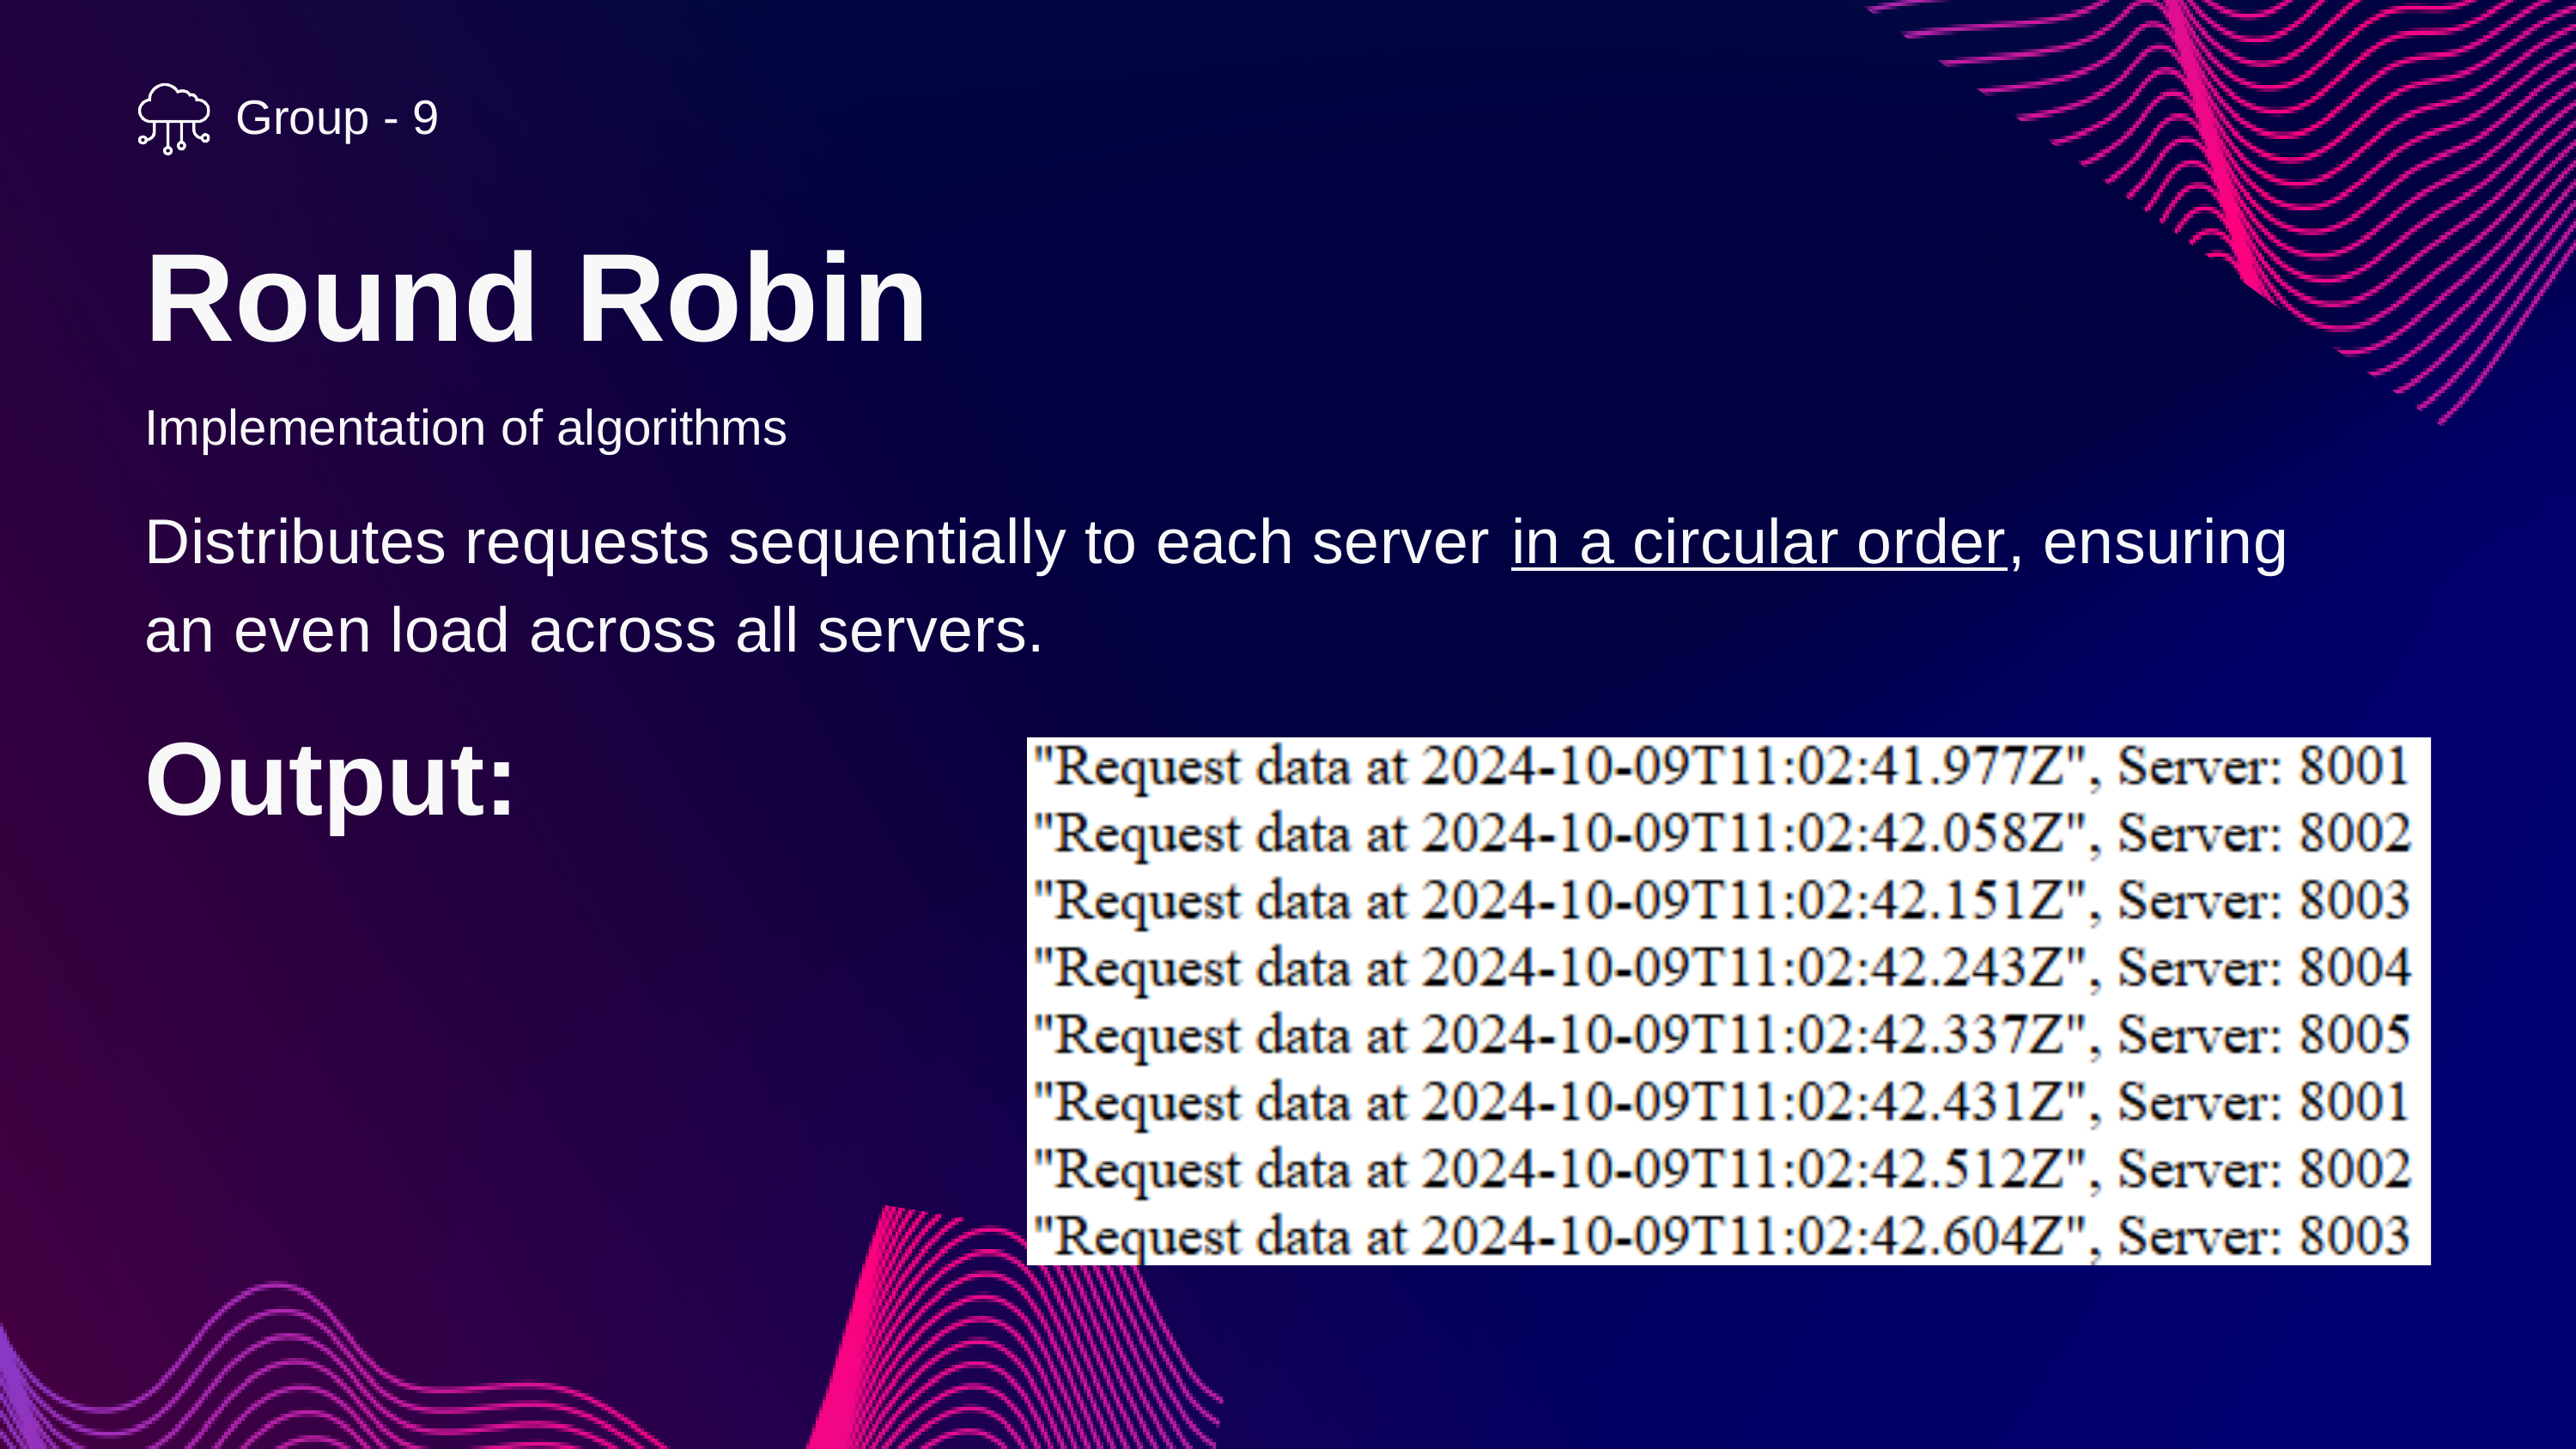

Group - 9
Round Robin
Implementation of algorithms
Distributes requests sequentially to each server in a circular order, ensuring an even load across all servers.
Output: